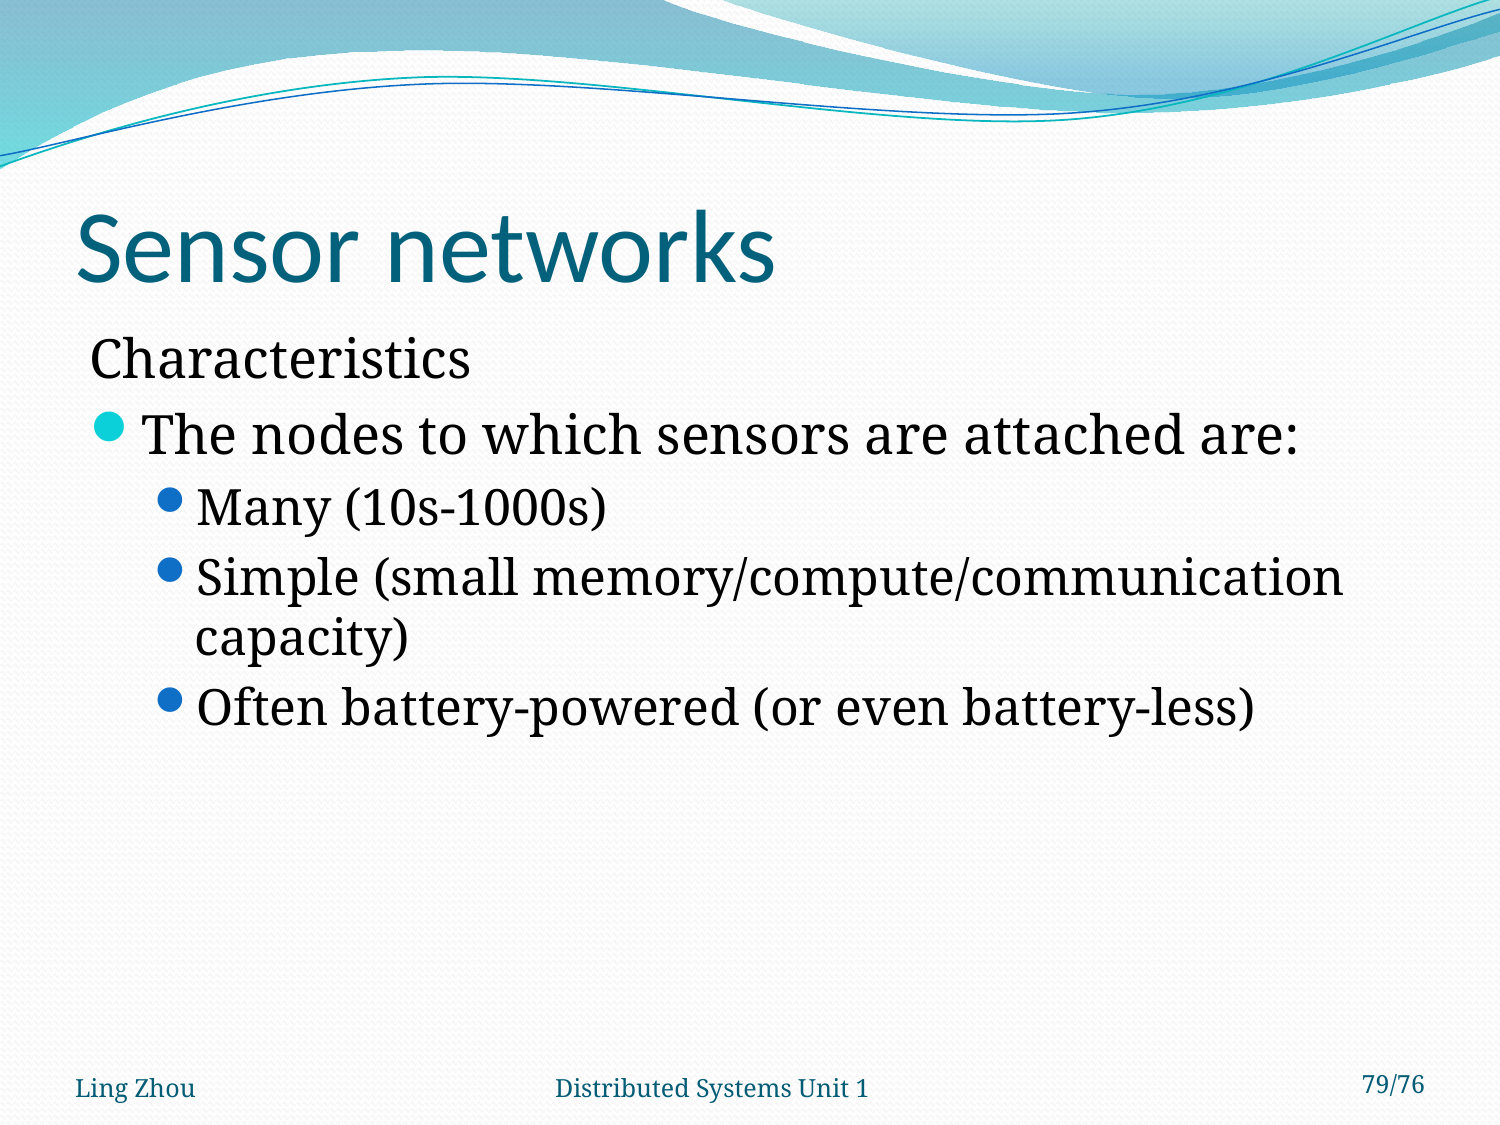

# Sensor networks
Characteristics
The nodes to which sensors are attached are:
Many (10s-1000s)
Simple (small memory/compute/communication capacity)
Often battery-powered (or even battery-less)
Ling Zhou
Distributed Systems Unit 1
79/76